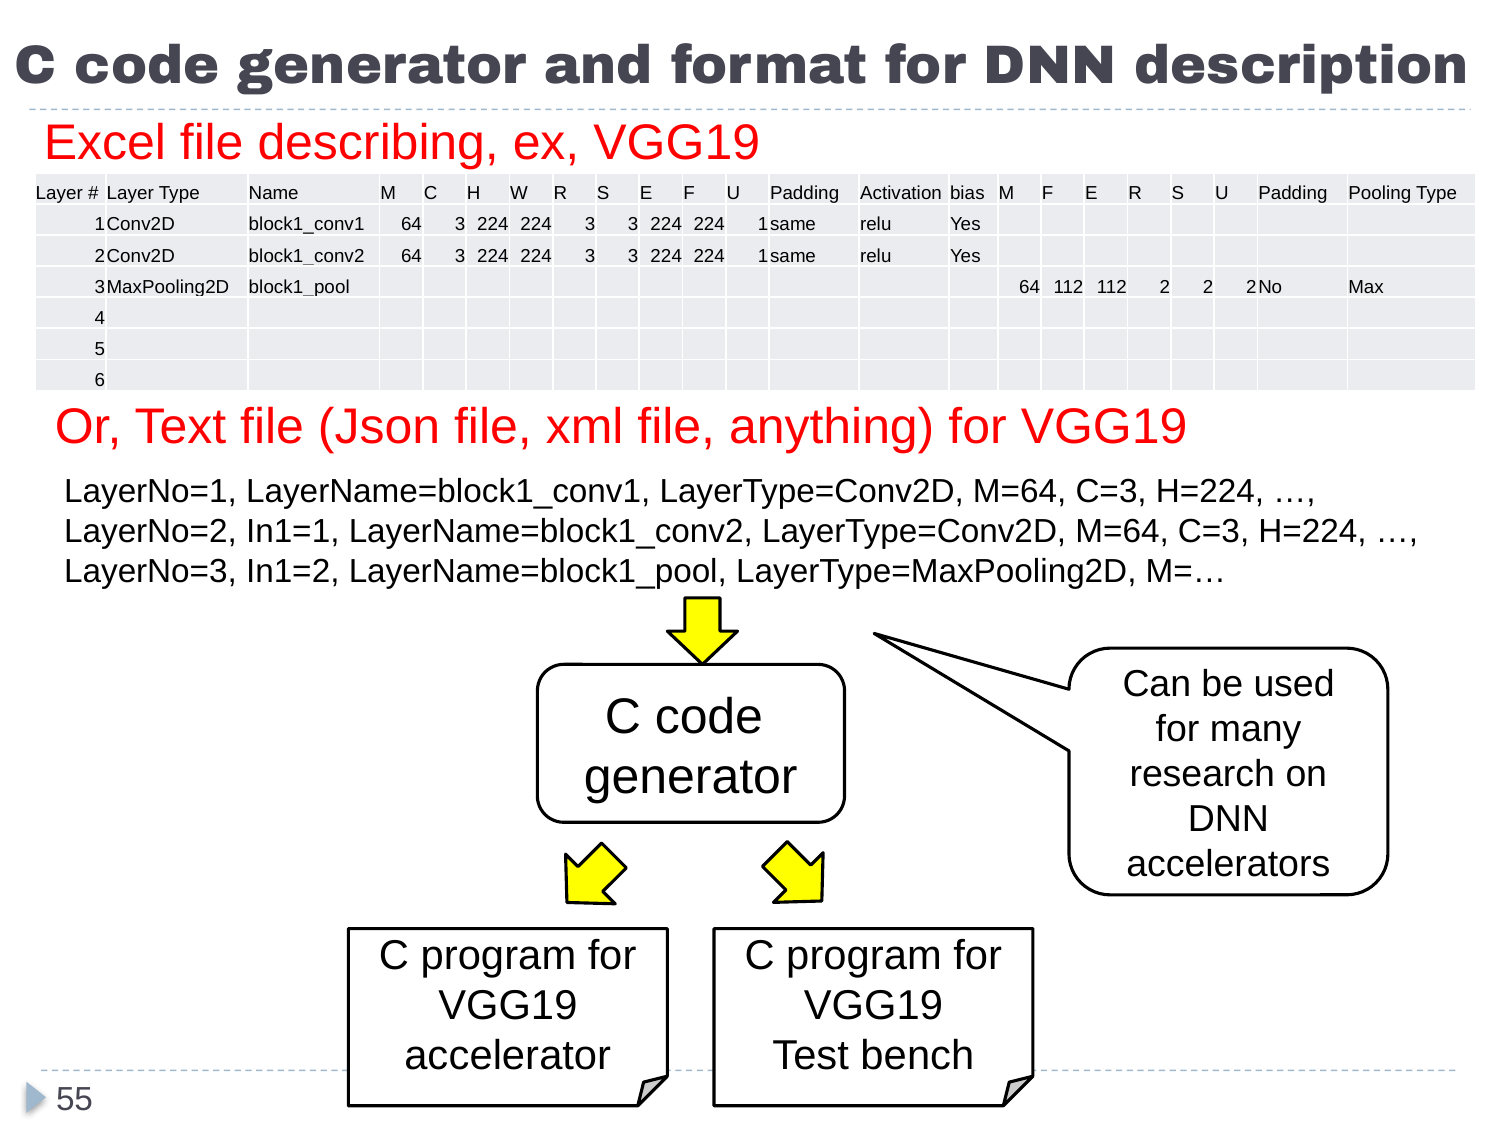

# C code generator and format for DNN description
Excel file describing, ex, VGG19
| Layer # | Layer Type | Name | M | C | H | W | R | S | E | F | U | Padding | Activation | bias | M | F | E | R | S | U | Padding | Pooling Type |
| --- | --- | --- | --- | --- | --- | --- | --- | --- | --- | --- | --- | --- | --- | --- | --- | --- | --- | --- | --- | --- | --- | --- |
| 1 | Conv2D | block1\_conv1 | 64 | 3 | 224 | 224 | 3 | 3 | 224 | 224 | 1 | same | relu | Yes |  |  |  |  |  |  |  |  |
| 2 | Conv2D | block1\_conv2 | 64 | 3 | 224 | 224 | 3 | 3 | 224 | 224 | 1 | same | relu | Yes |  |  |  |  |  |  |  |  |
| 3 | MaxPooling2D | block1\_pool |  |  |  |  |  |  |  |  |  |  |  |  | 64 | 112 | 112 | 2 | 2 | 2 | No | Max |
| 4 |  |  |  |  |  |  |  |  |  |  |  |  |  |  |  |  |  |  |  |  |  |  |
| 5 |  |  |  |  |  |  |  |  |  |  |  |  |  |  |  |  |  |  |  |  |  |  |
| 6 |  |  |  |  |  |  |  |  |  |  |  |  |  |  |  |  |  |  |  |  |  |  |
Or, Text file (Json file, xml file, anything) for VGG19
LayerNo=1, LayerName=block1_conv1, LayerType=Conv2D, M=64, C=3, H=224, …,
LayerNo=2, In1=1, LayerName=block1_conv2, LayerType=Conv2D, M=64, C=3, H=224, …,
LayerNo=3, In1=2, LayerName=block1_pool, LayerType=MaxPooling2D, M=…

Can be used for many research on DNN accelerators
C code
generator

C program for
VGG19
accelerator
C program for
VGG19
Test bench
55